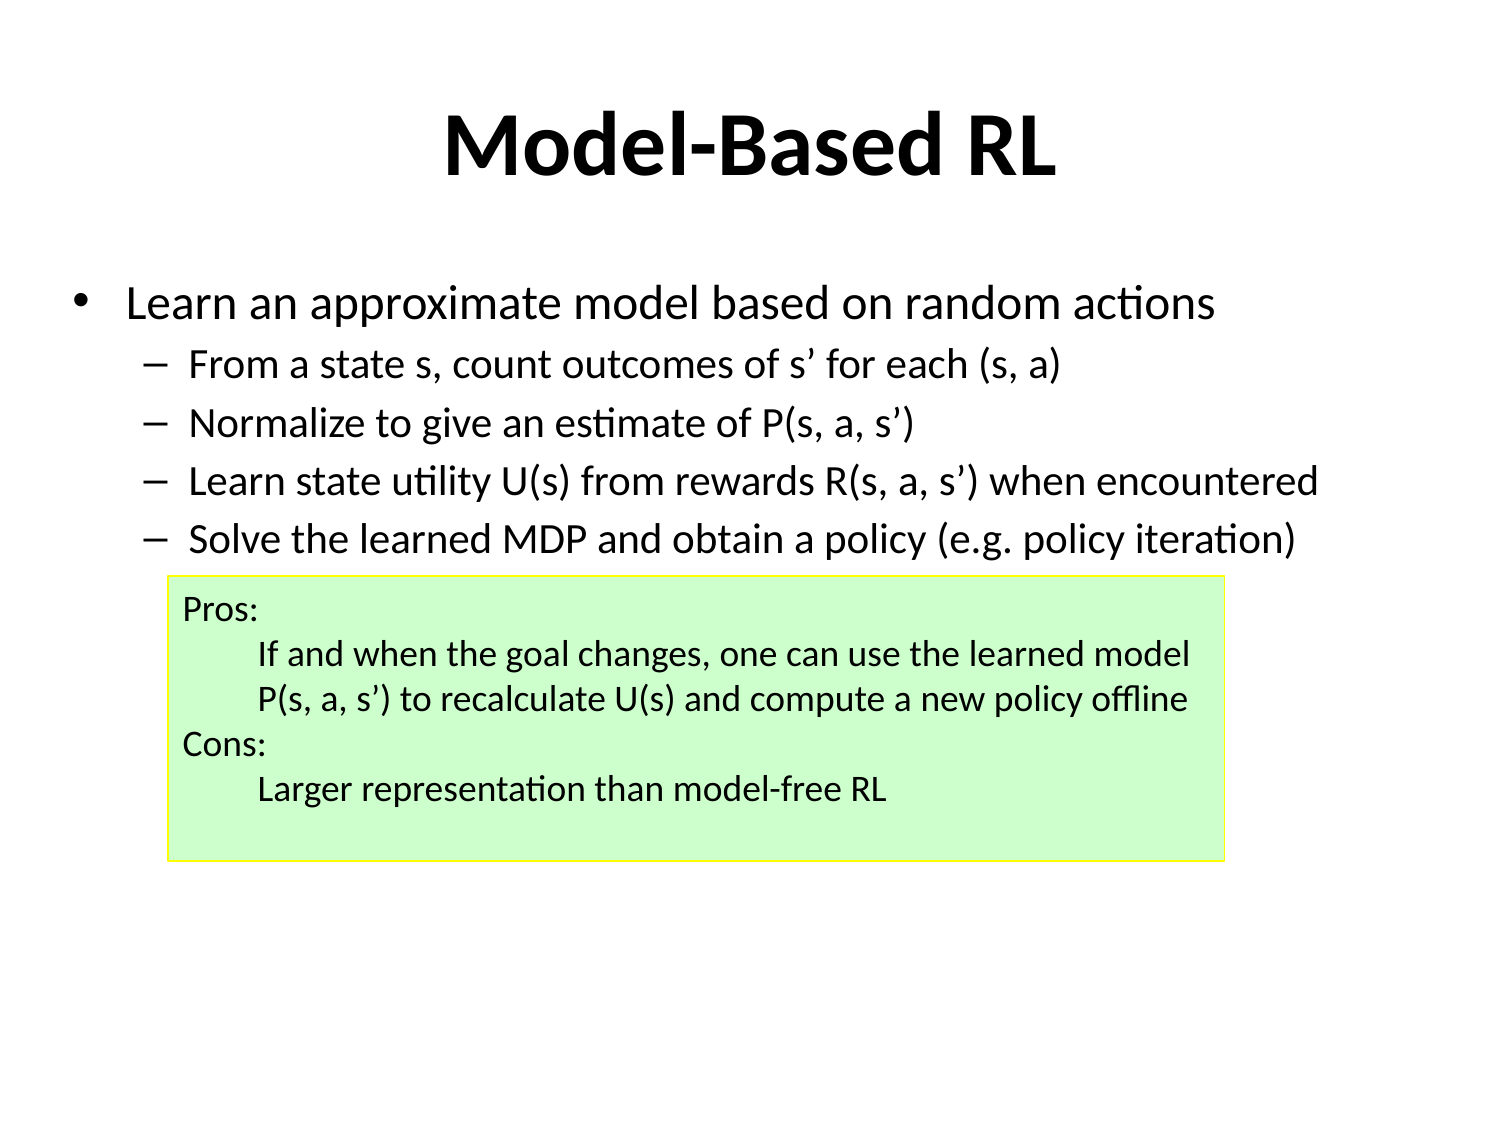

# Model-Based RL
Learn an approximate model based on random actions
From a state s, count outcomes of s’ for each (s, a)
Normalize to give an estimate of P(s, a, s’)
Learn state utility U(s) from rewards R(s, a, s’) when encountered
Solve the learned MDP and obtain a policy (e.g. policy iteration)
Pros:
If and when the goal changes, one can use the learned model P(s, a, s’) to recalculate U(s) and compute a new policy offline
Cons:
Larger representation than model-free RL